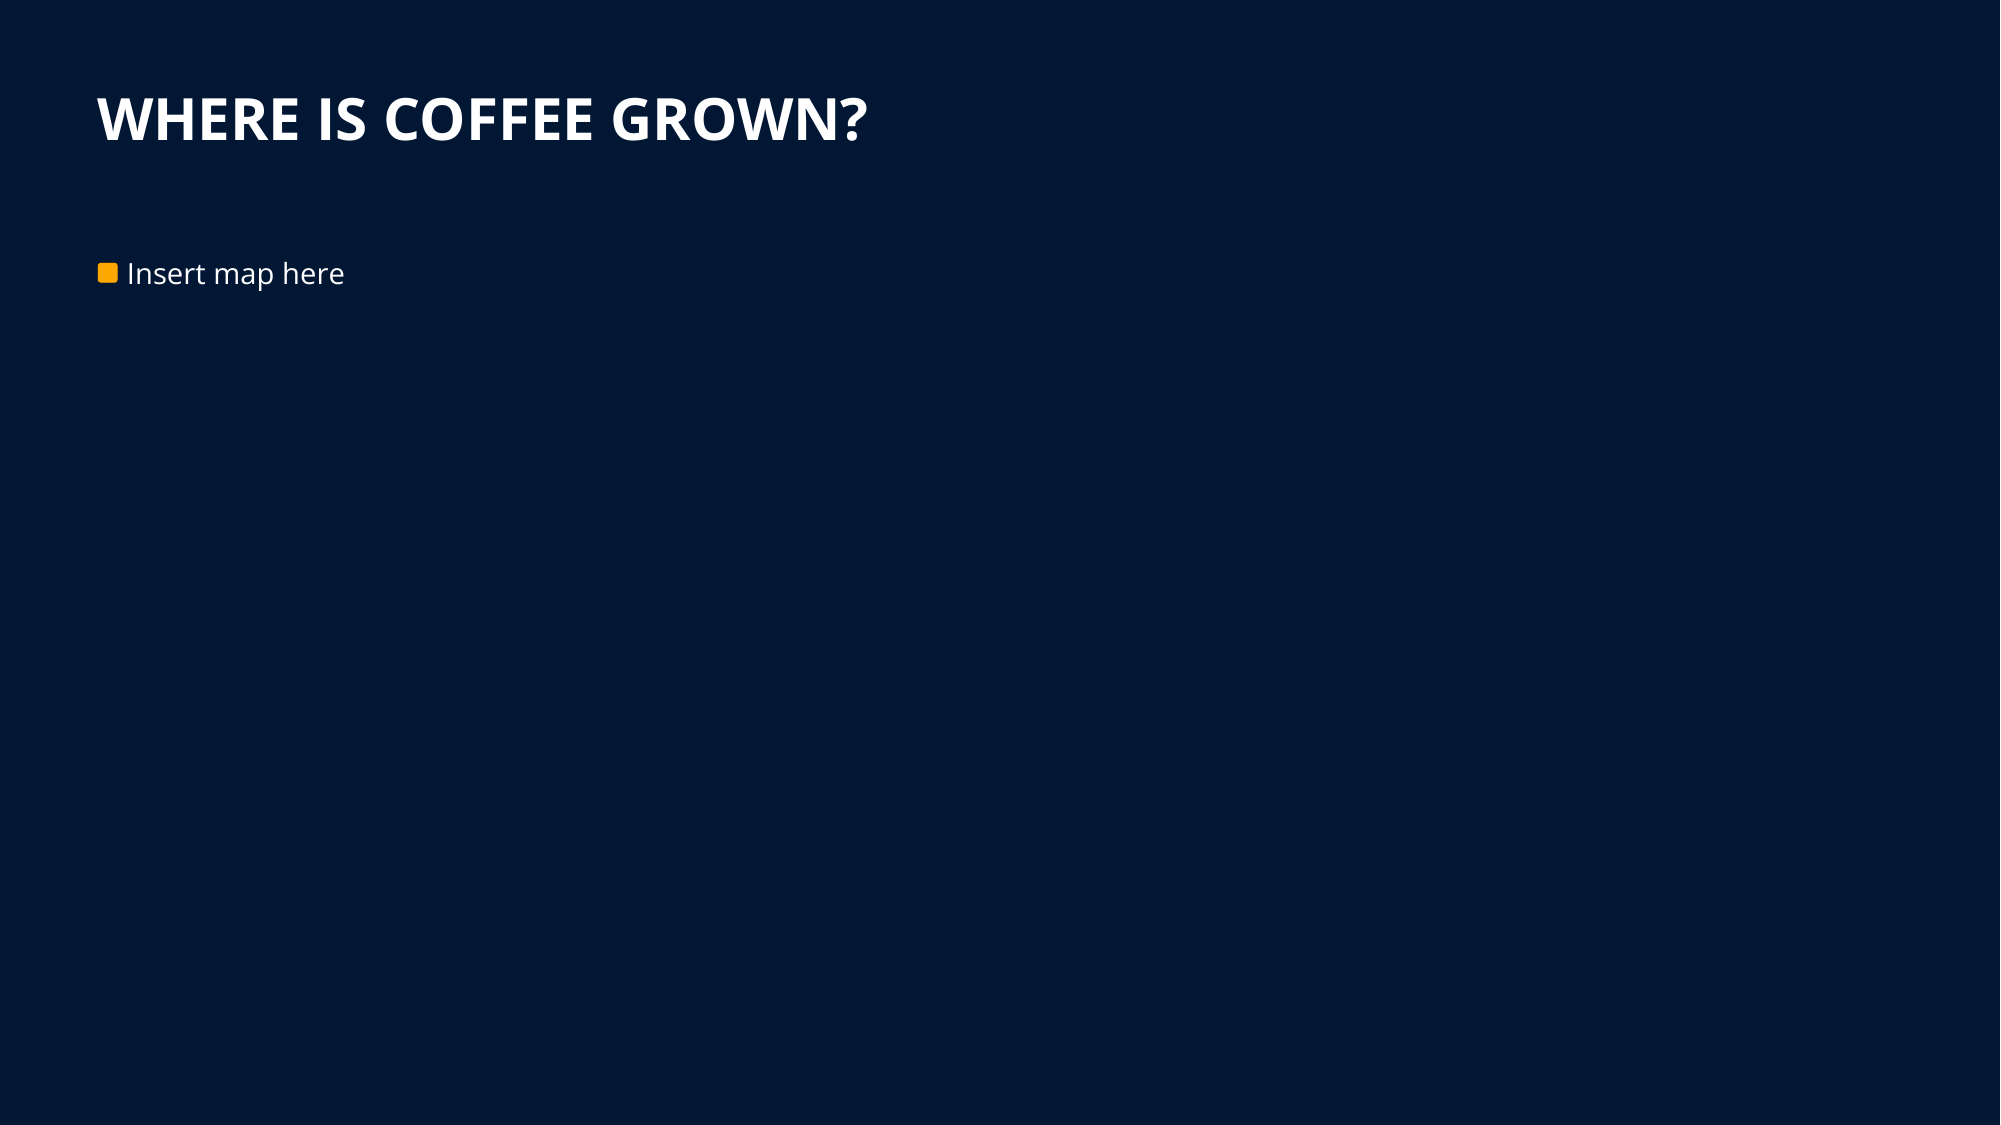

# Where is Coffee Grown?
Insert map here